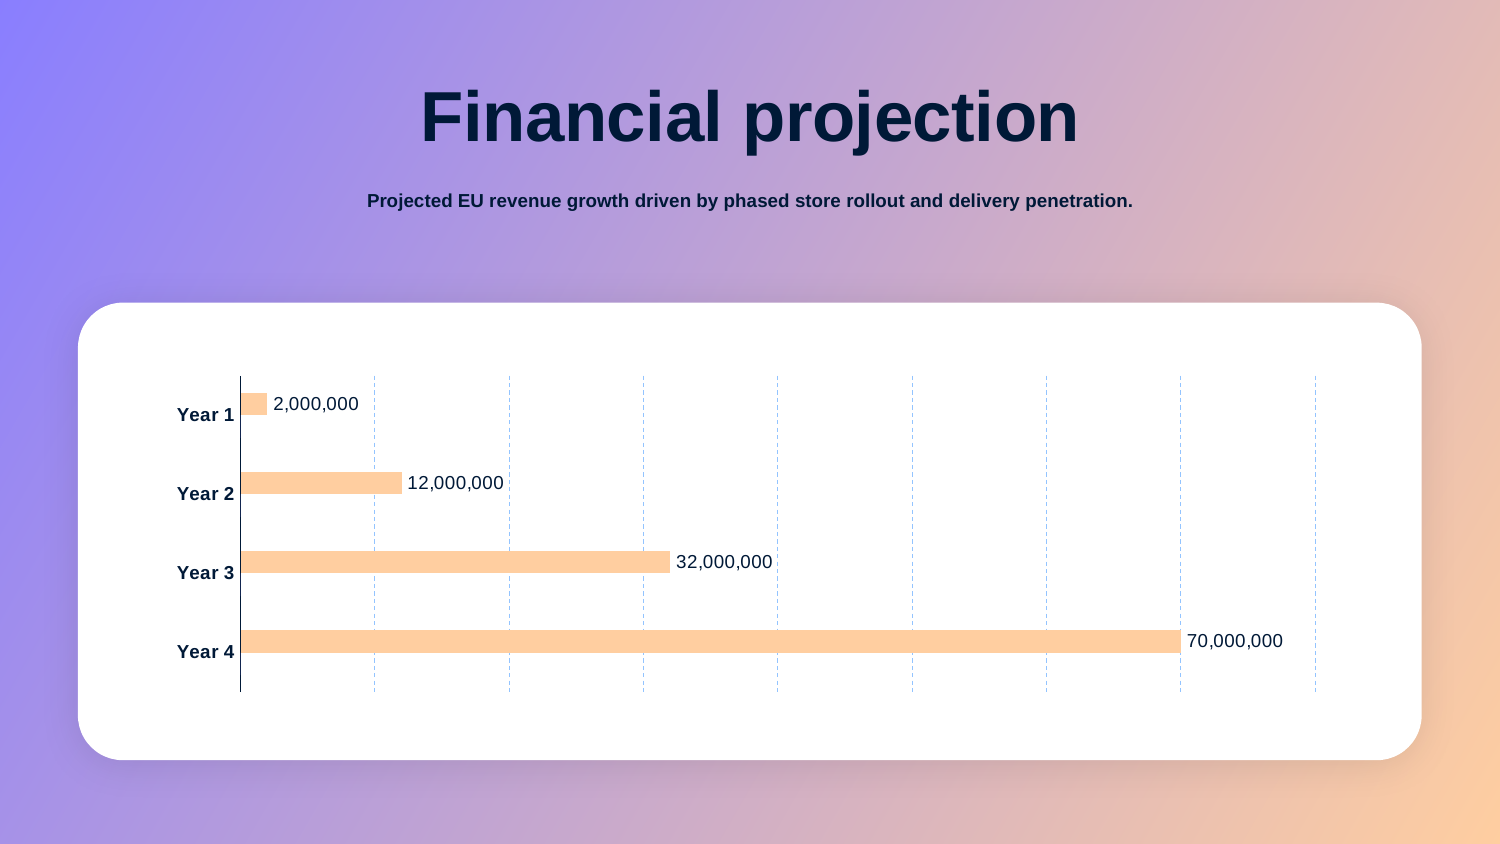

Financial projection
Projected EU revenue growth driven by phased store rollout and delivery penetration.

### Chart

| Category |  |  |
|---|---|---|
| Year 4 | 35.0 | 700000000.0 |
| Year 3 | 18.0 | 320000000.0 |
| Year 2 | 8.0 | 120000000.0 |
| Year 1 | 2.0 | 20000000.0 |